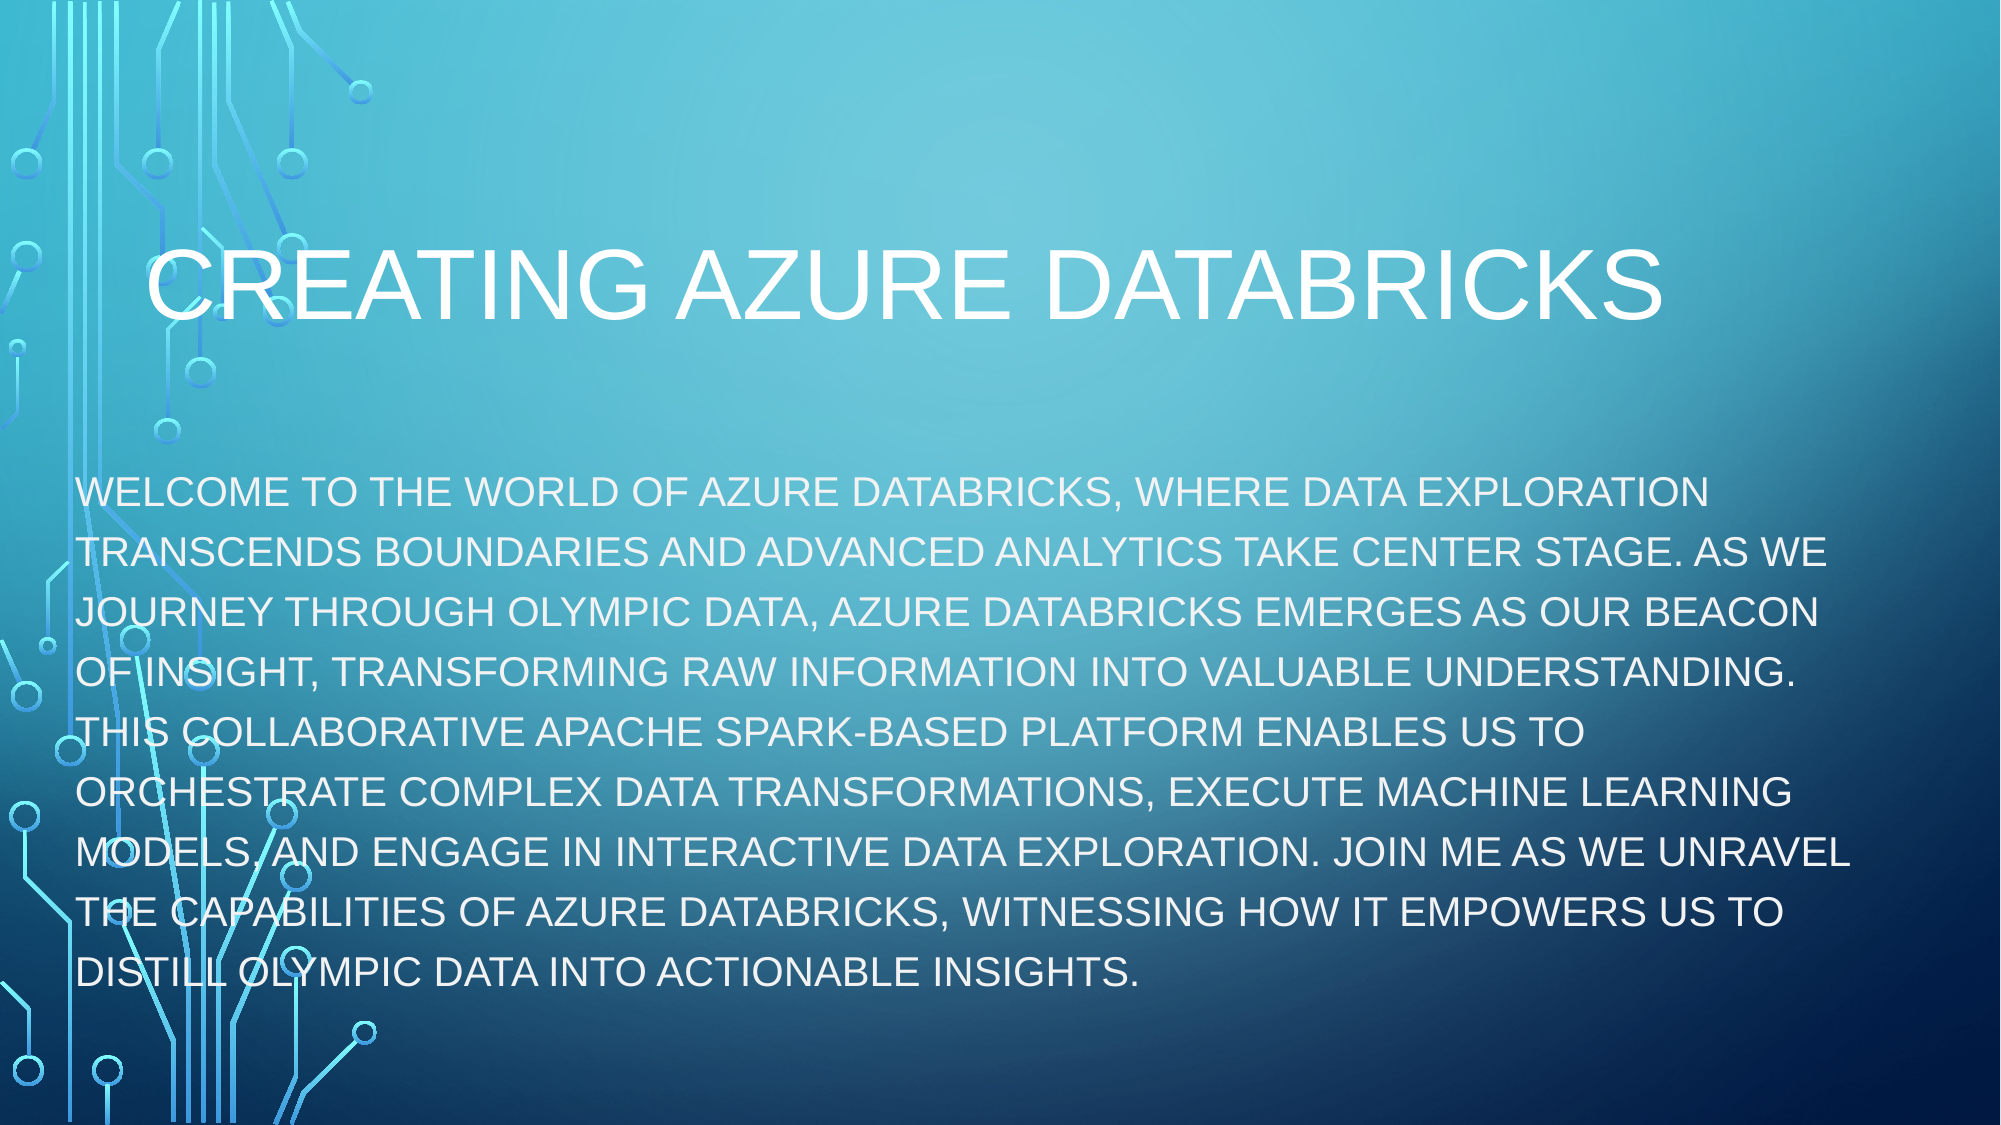

# Creating Azure databricks
Welcome to the world of Azure Databricks, where data exploration transcends boundaries and advanced analytics take center stage. As we journey through Olympic data, Azure Databricks emerges as our beacon of insight, transforming raw information into valuable understanding. This collaborative Apache Spark-based platform enables us to orchestrate complex data transformations, execute machine learning models, and engage in interactive data exploration. Join me as we unravel the capabilities of Azure Databricks, witnessing how it empowers us to distill Olympic data into actionable insights.